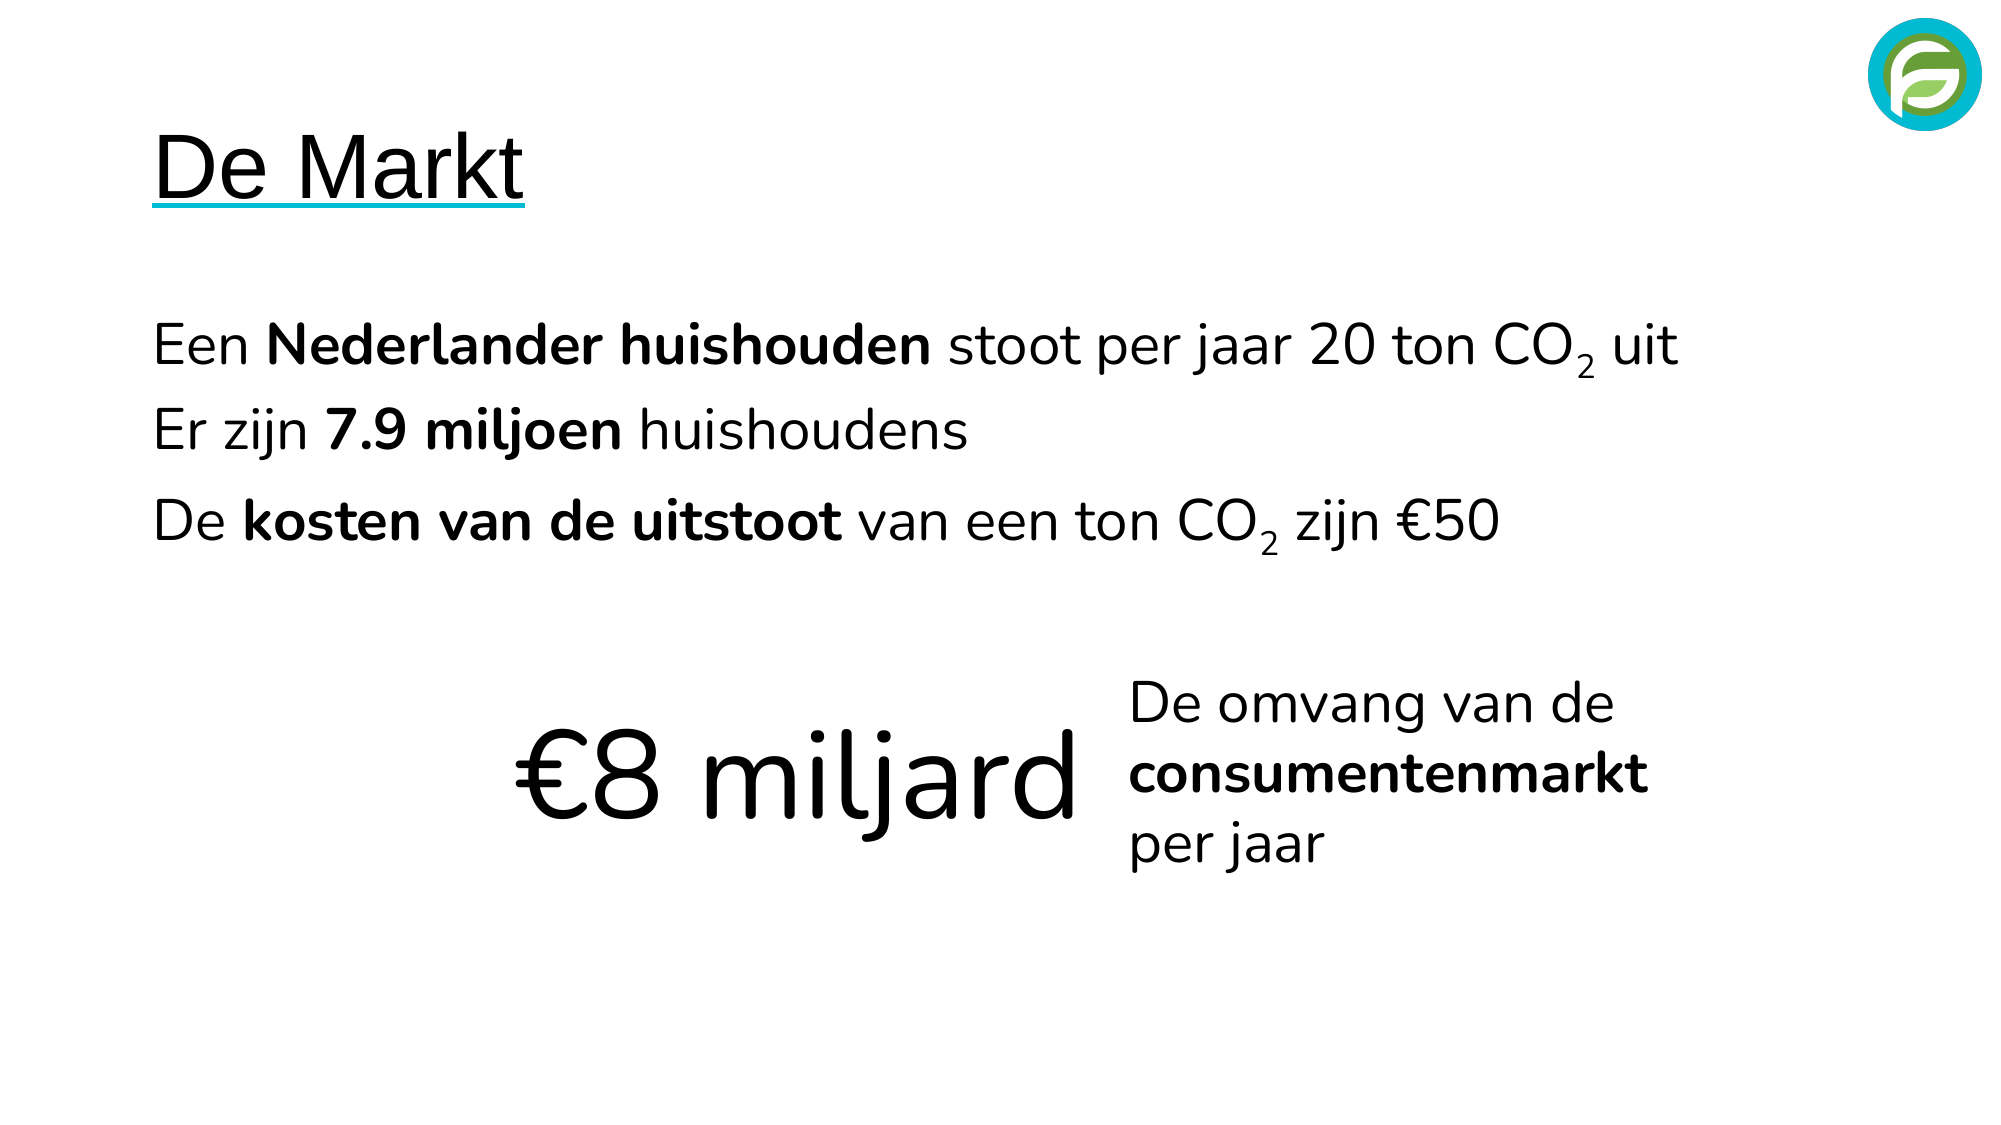

# De Markt
Een Nederlander huishouden stoot per jaar 20 ton CO2 uit
Er zijn 7.9 miljoen huishoudens
De kosten van de uitstoot van een ton CO2 zijn €50

De omvang van de consumentenmarkt per jaar
€8 miljard